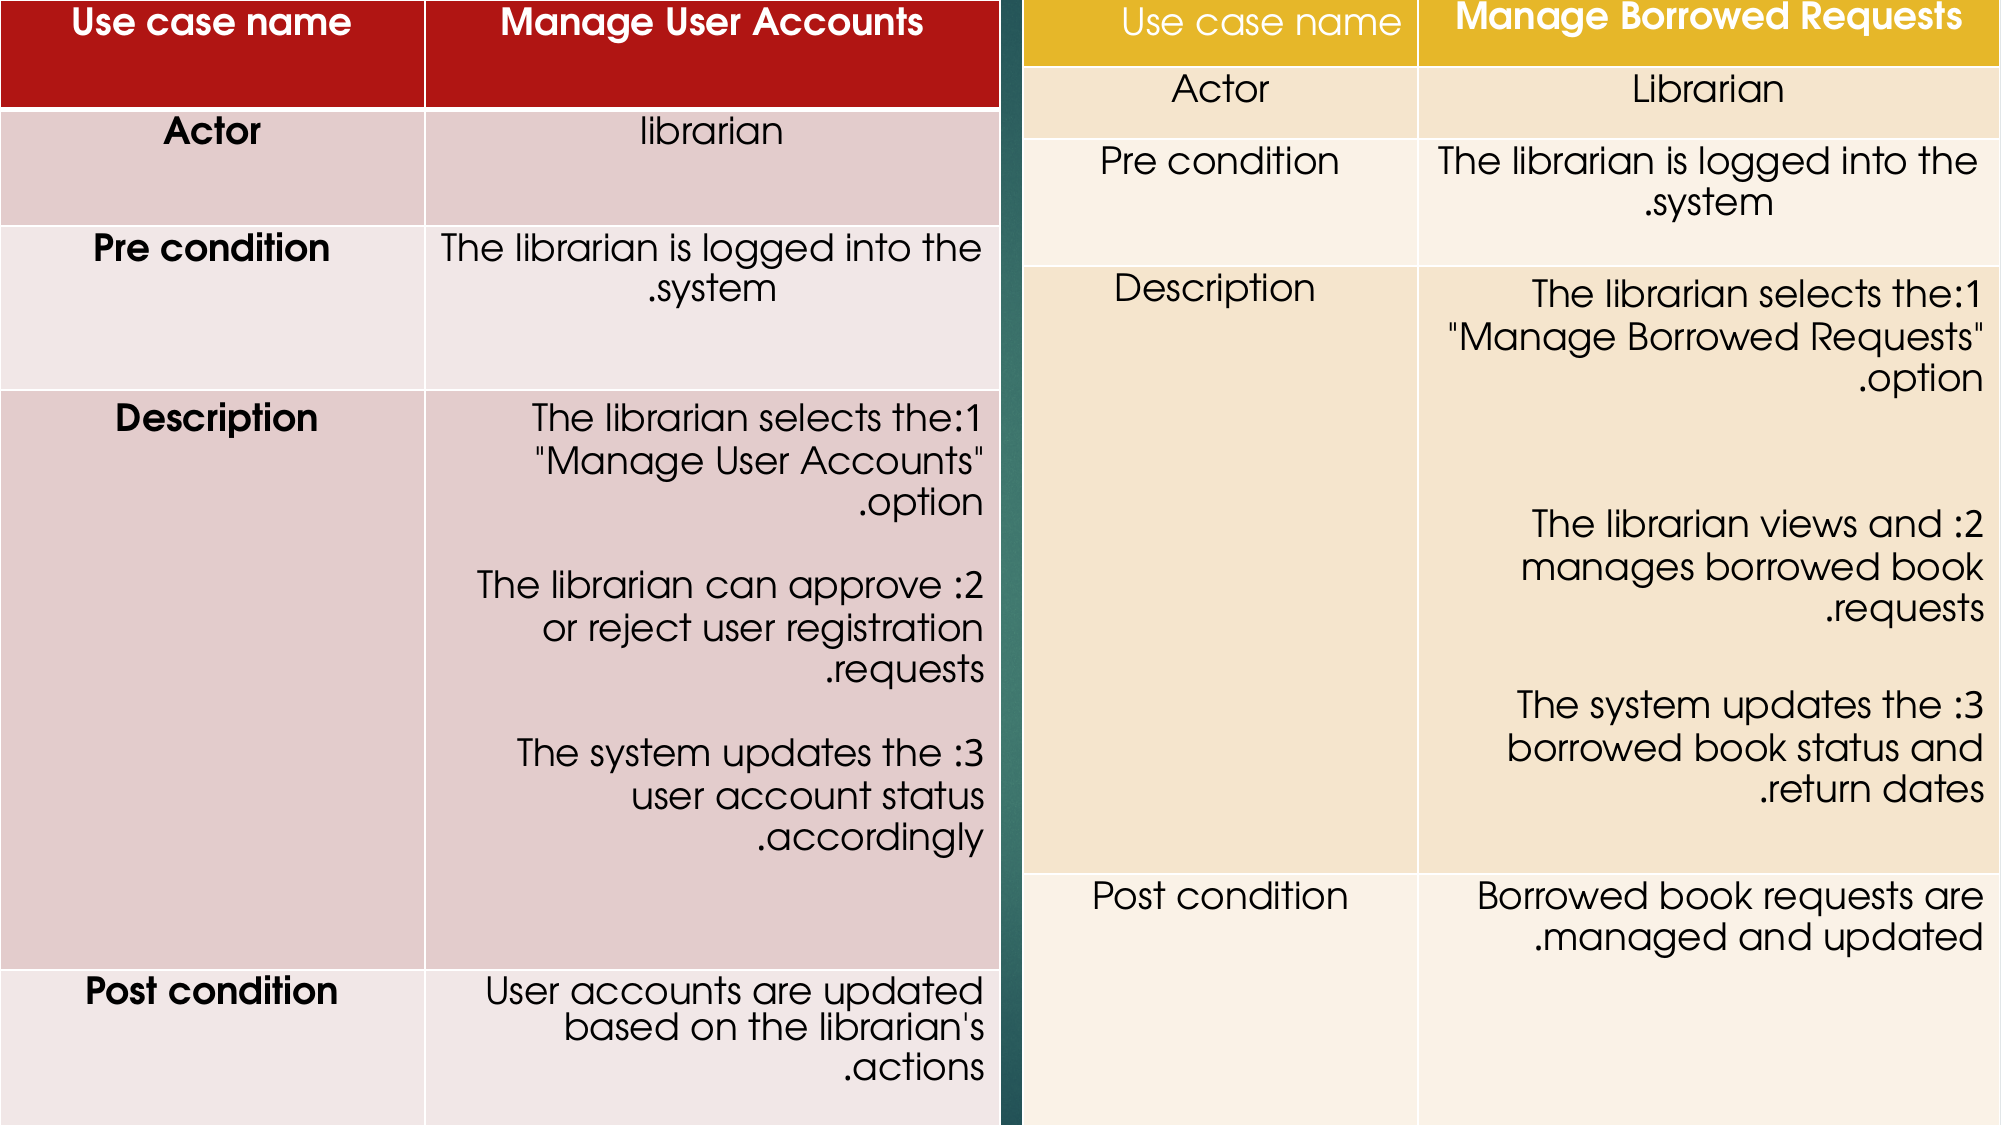

| Use case name | Manage User Accounts |
| --- | --- |
| Actor | librarian |
| Pre condition | The librarian is logged into the system. |
| Description | 1:The librarian selects the "Manage User Accounts" option. 2: The librarian can approve or reject user registration requests. 3: The system updates the user account status accordingly. |
| Post condition | User accounts are updated based on the librarian's actions. |
| Use case name | Manage Borrowed Requests |
| --- | --- |
| Actor | Librarian |
| Pre condition | The librarian is logged into the system. |
| Description | 1:The librarian selects the "Manage Borrowed Requests" option. 2: The librarian views and manages borrowed book requests. 3: The system updates the borrowed book status and return dates. |
| Post condition | Borrowed book requests are managed and updated. |

|  |  |
| --- | --- |
|  |  |
|  |  |
|  |  |
|  |  |
|  |  |